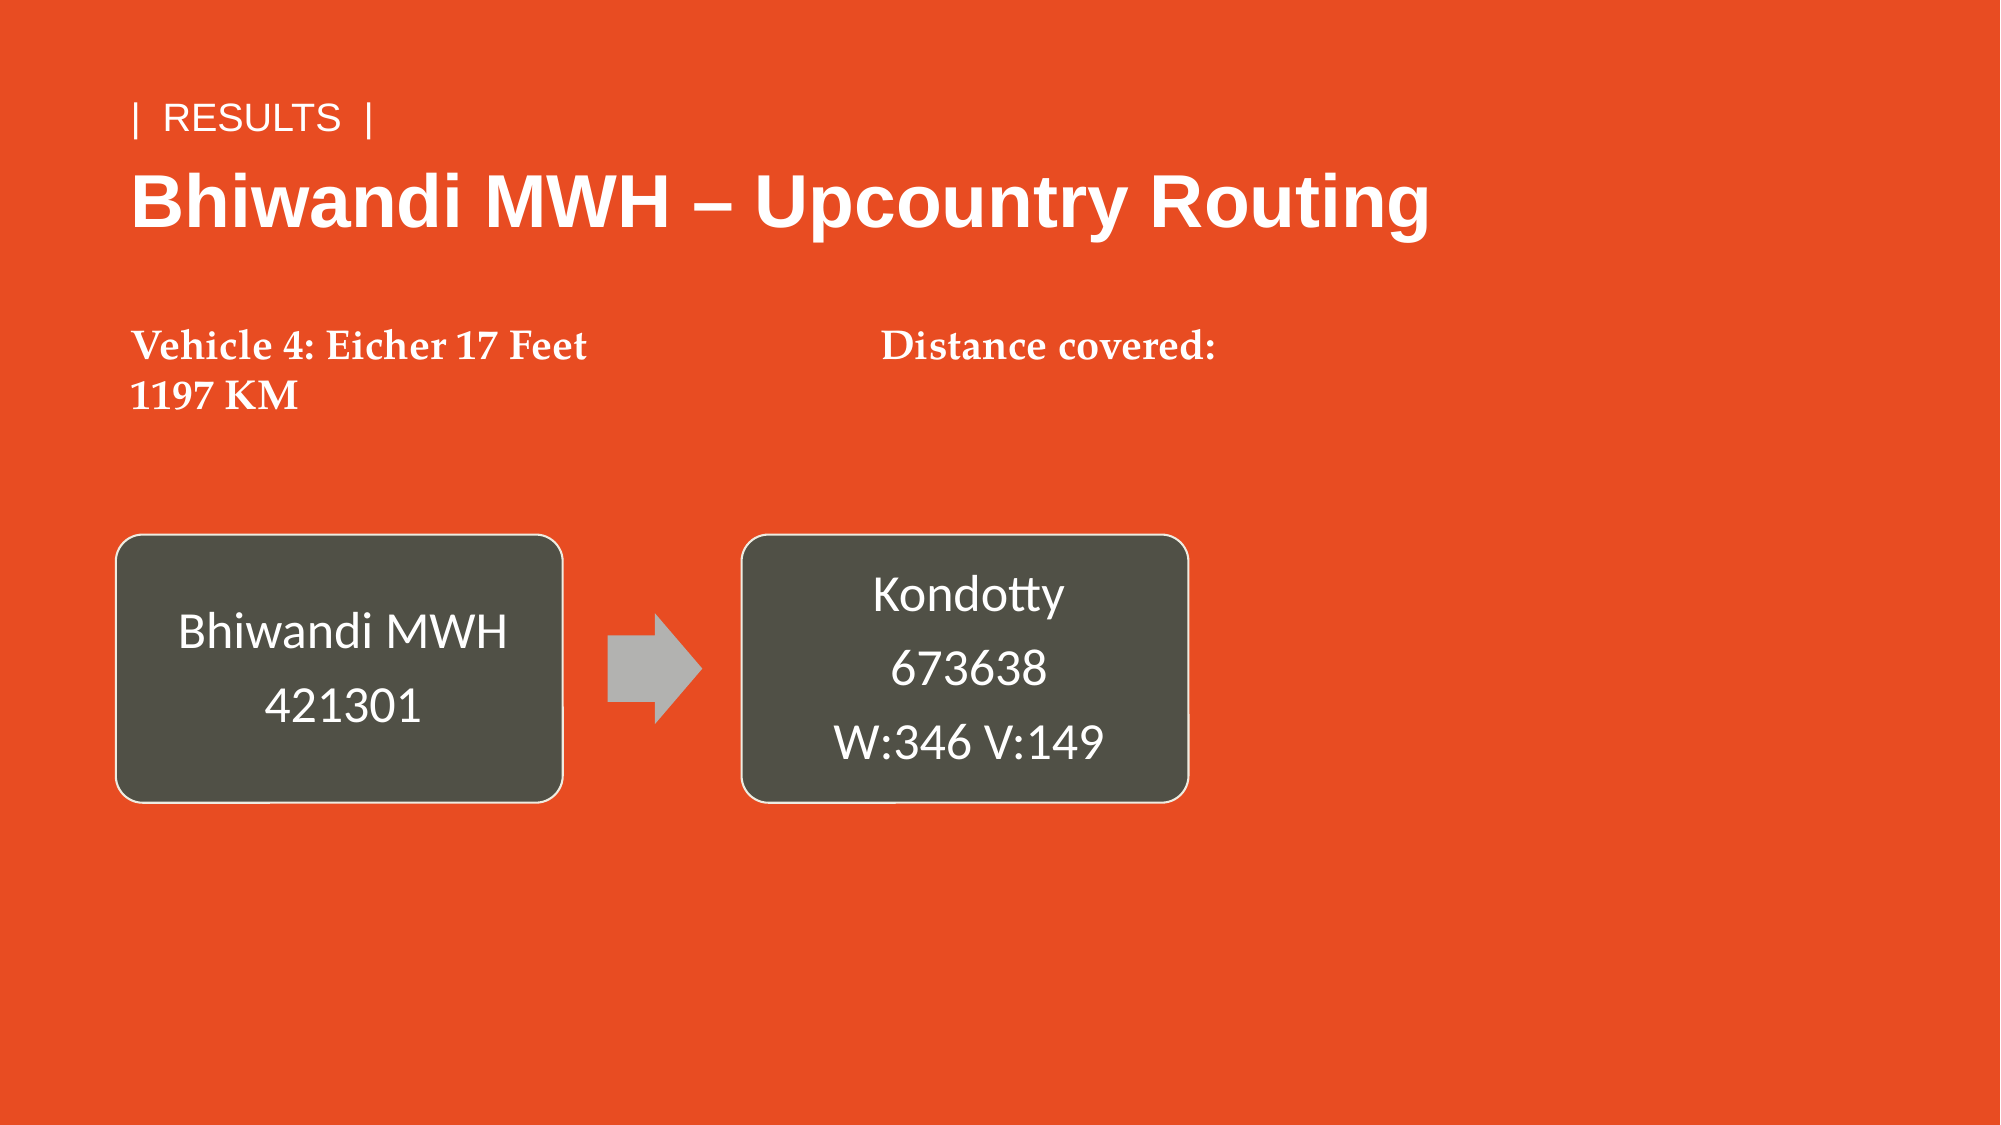

|  RESULTS  |
Bhiwandi MWH – Upcountry Routing
Vehicle 4: Eicher 17 Feet 		Distance covered: 1197 KM
Bhiwandi MWH
421301

Kondotty
673638
W:346 V:149